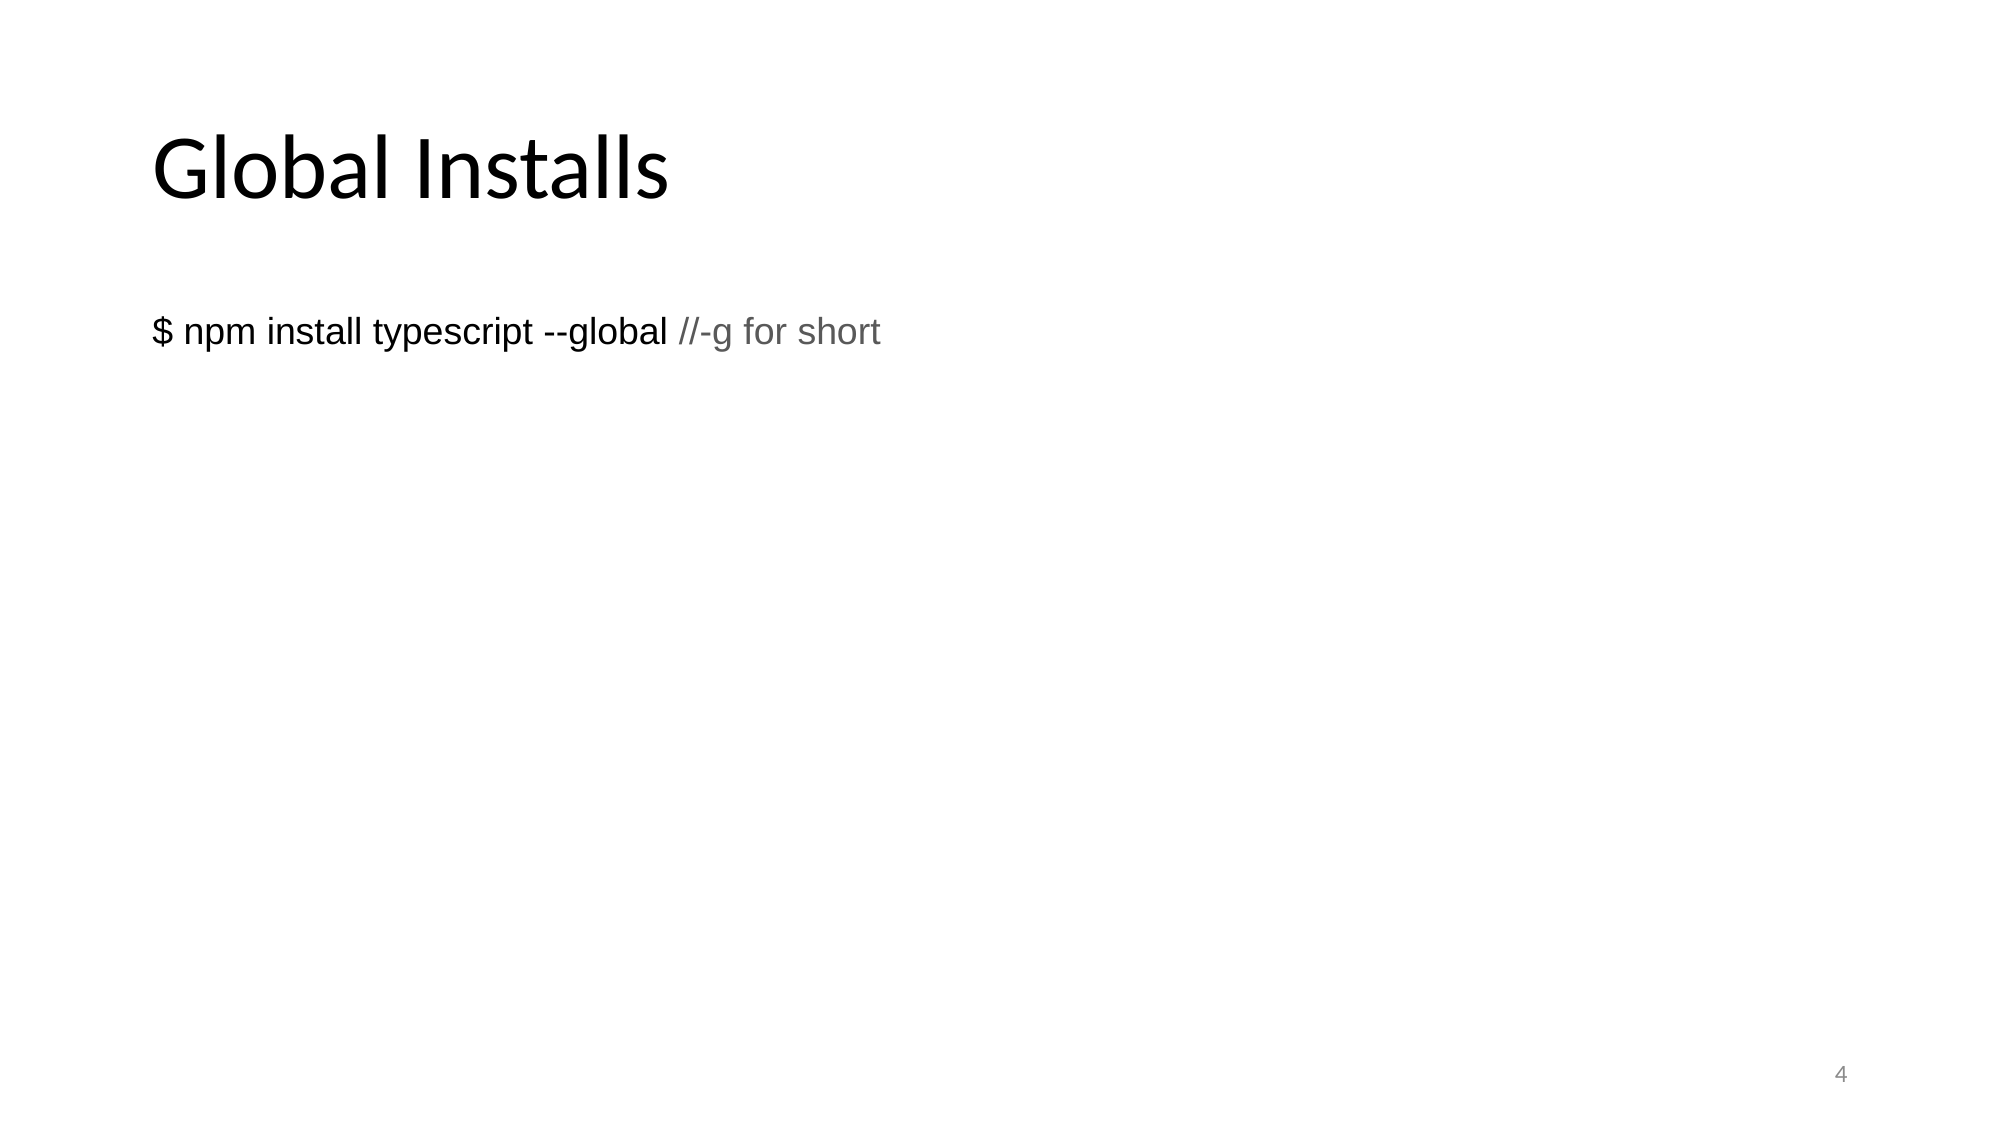

# Global Installs
$ npm install typescript --global //-g for short

4